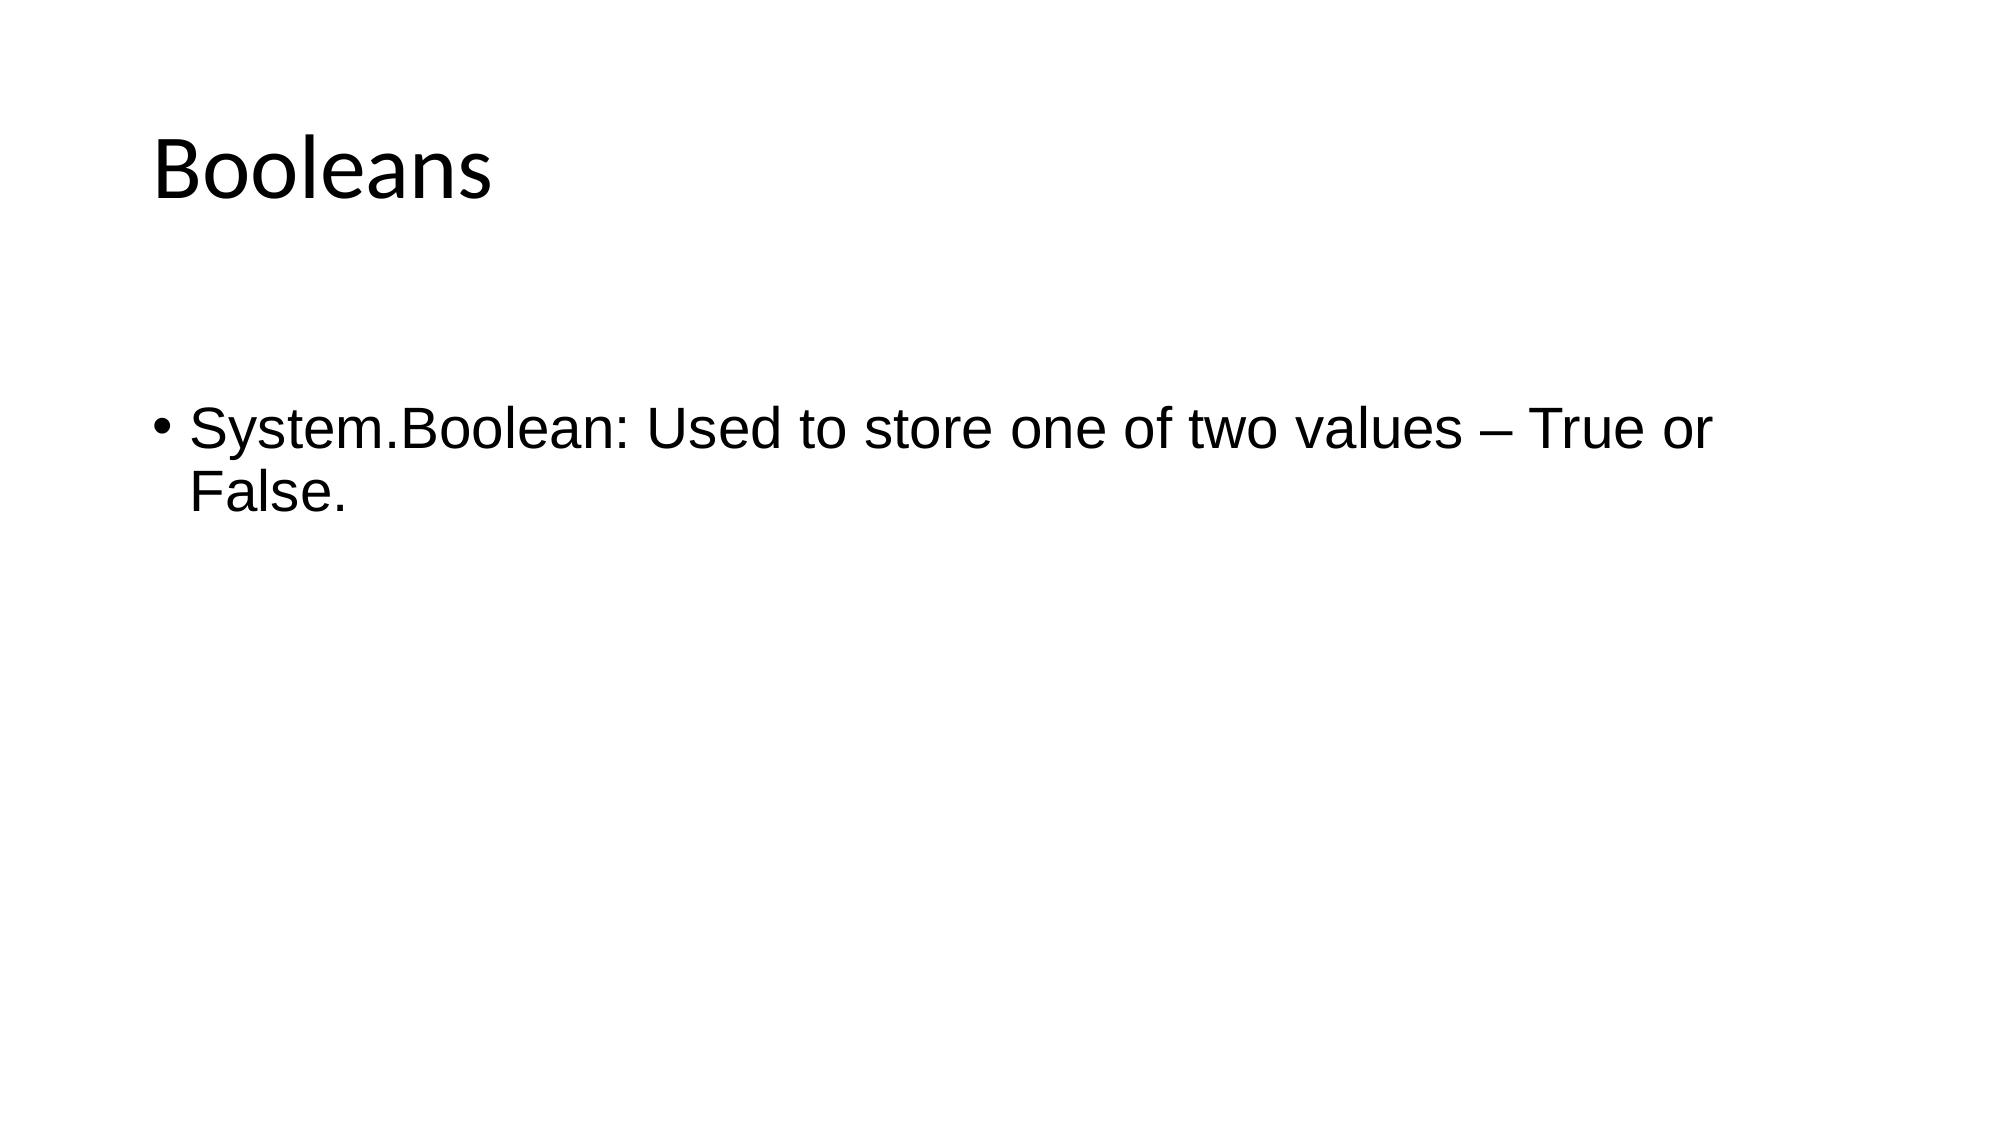

# Booleans

System.Boolean: Used to store one of two values – True or False.